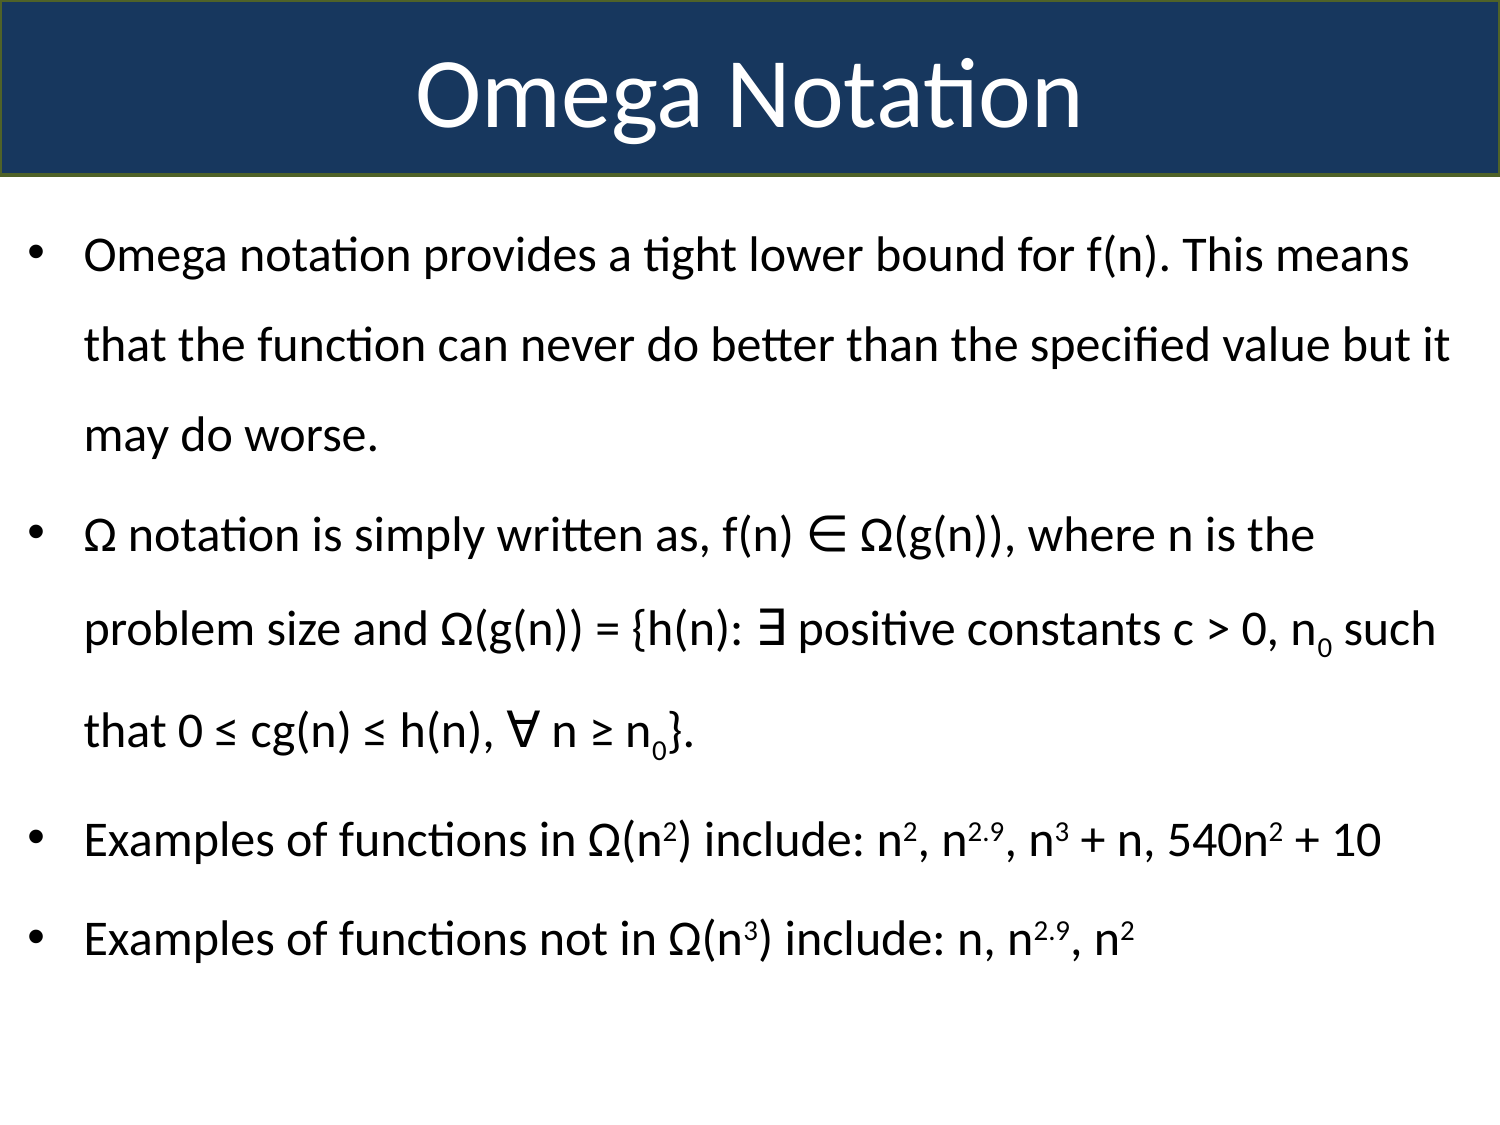

Omega Notation
Omega notation provides a tight lower bound for f(n). This means that the function can never do better than the specified value but it may do worse.
Ω notation is simply written as, f(n) ∈ Ω(g(n)), where n is the problem size and Ω(g(n)) = {h(n): ∃ positive constants c > 0, n0 such that 0 ≤ cg(n) ≤ h(n), ∀ n ≥ n0}.
Examples of functions in Ω(n2) include: n2, n2.9, n3 + n, 540n2 + 10
Examples of functions not in Ω(n3) include: n, n2.9, n2